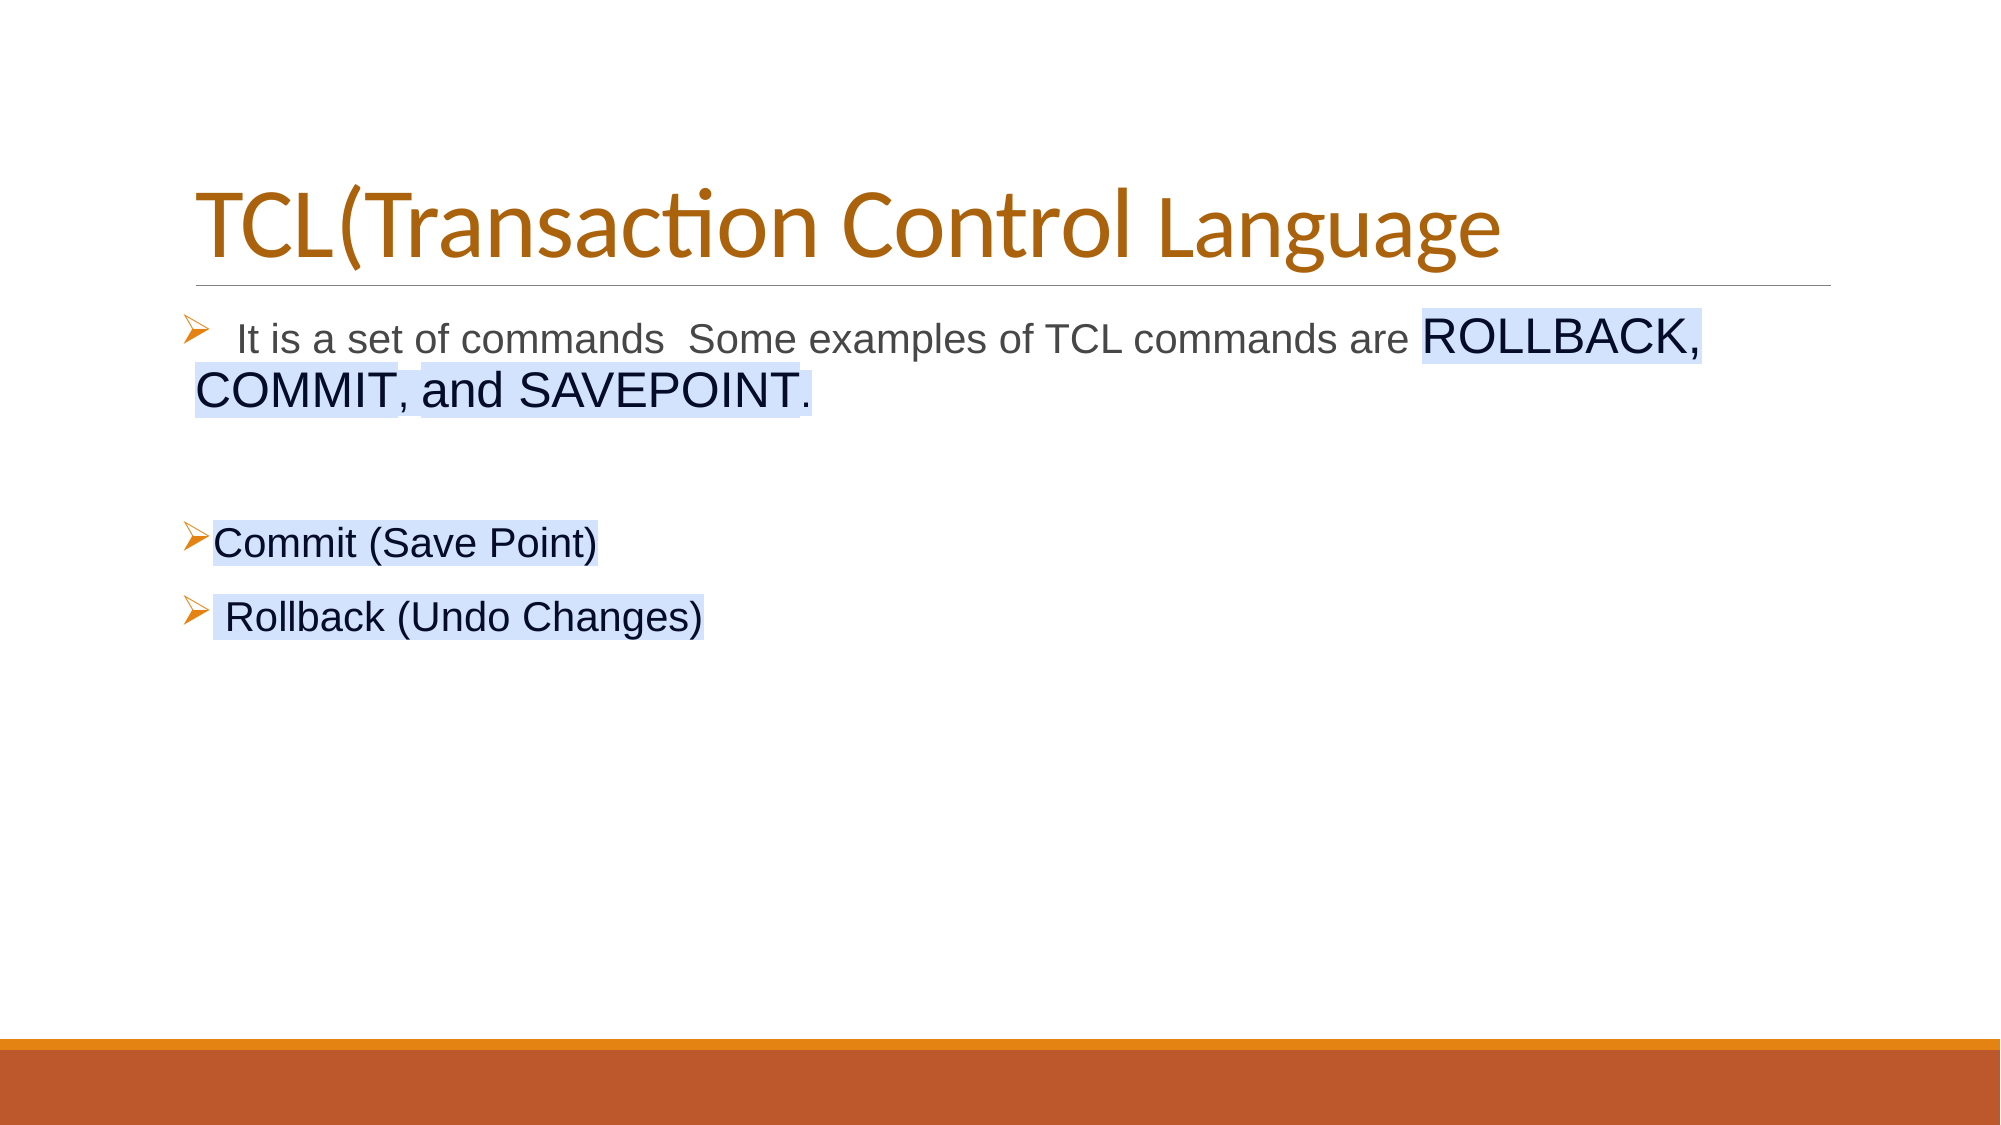

# TCL(Transaction Control Language
  It is a set of commands  Some examples of TCL commands are ROLLBACK, COMMIT, and SAVEPOINT.

Commit (Save Point)
 Rollback (Undo Changes)